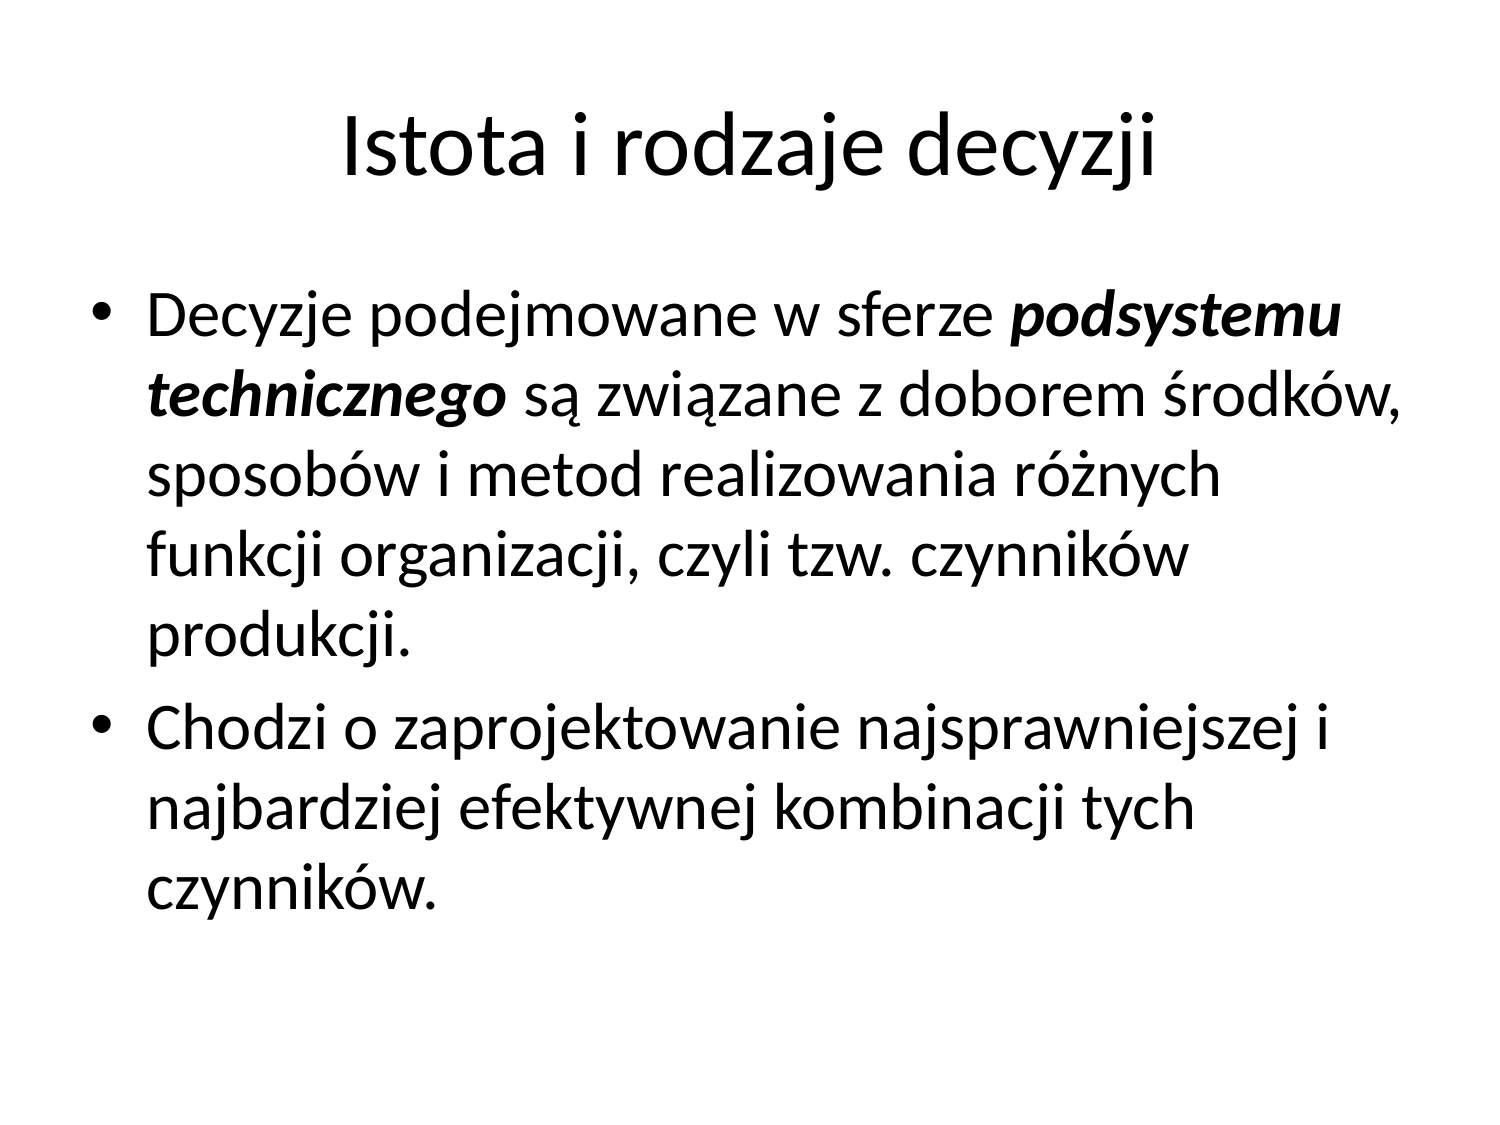

# Istota i rodzaje decyzji
Decyzje podejmowane w sferze podsystemu technicznego są związane z doborem środków, sposobów i metod realizowania różnych funkcji organizacji, czyli tzw. czynników produkcji.
Chodzi o zaprojektowanie najsprawniejszej i najbardziej efektywnej kombinacji tych czynników.